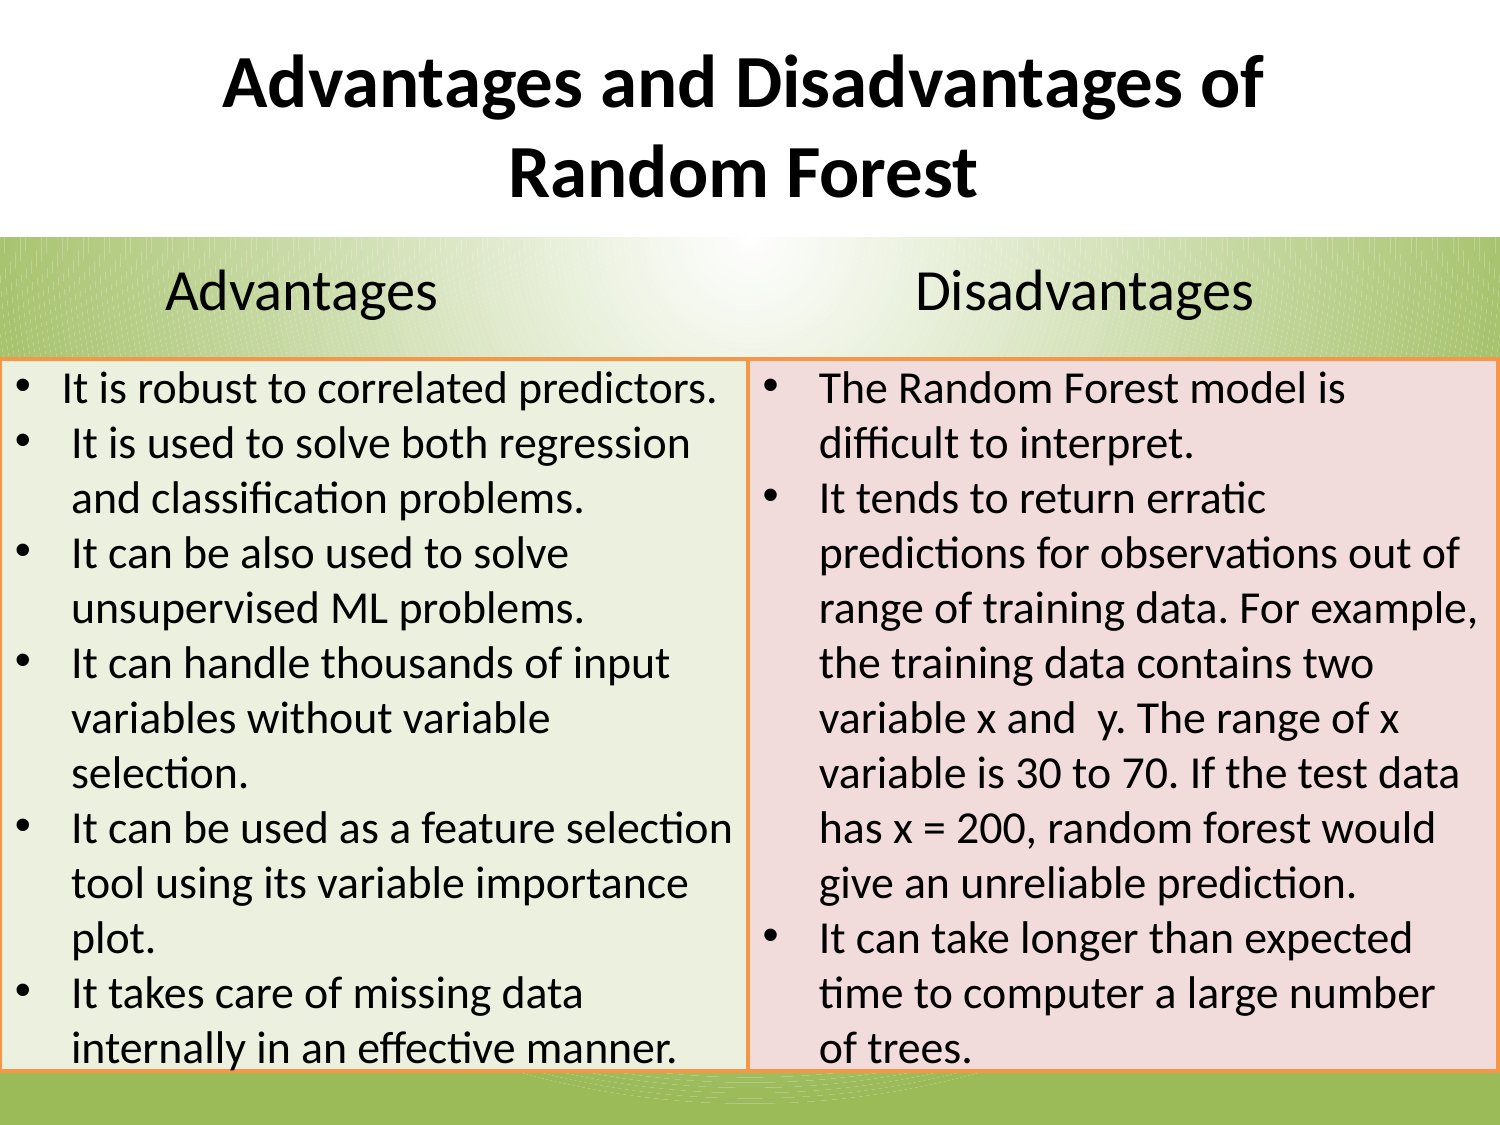

# Advantages and Disadvantages of Random Forest
	Advantages				Disadvantages

It is robust to correlated predictors.
It is used to solve both regression and classification problems.
It can be also used to solve unsupervised ML problems.
It can handle thousands of input variables without variable selection.
It can be used as a feature selection tool using its variable importance plot.
It takes care of missing data internally in an effective manner.
The Random Forest model is difficult to interpret.
It tends to return erratic predictions for observations out of range of training data. For example, the training data contains two variable x and  y. The range of x variable is 30 to 70. If the test data has x = 200, random forest would give an unreliable prediction.
It can take longer than expected time to computer a large number of trees.